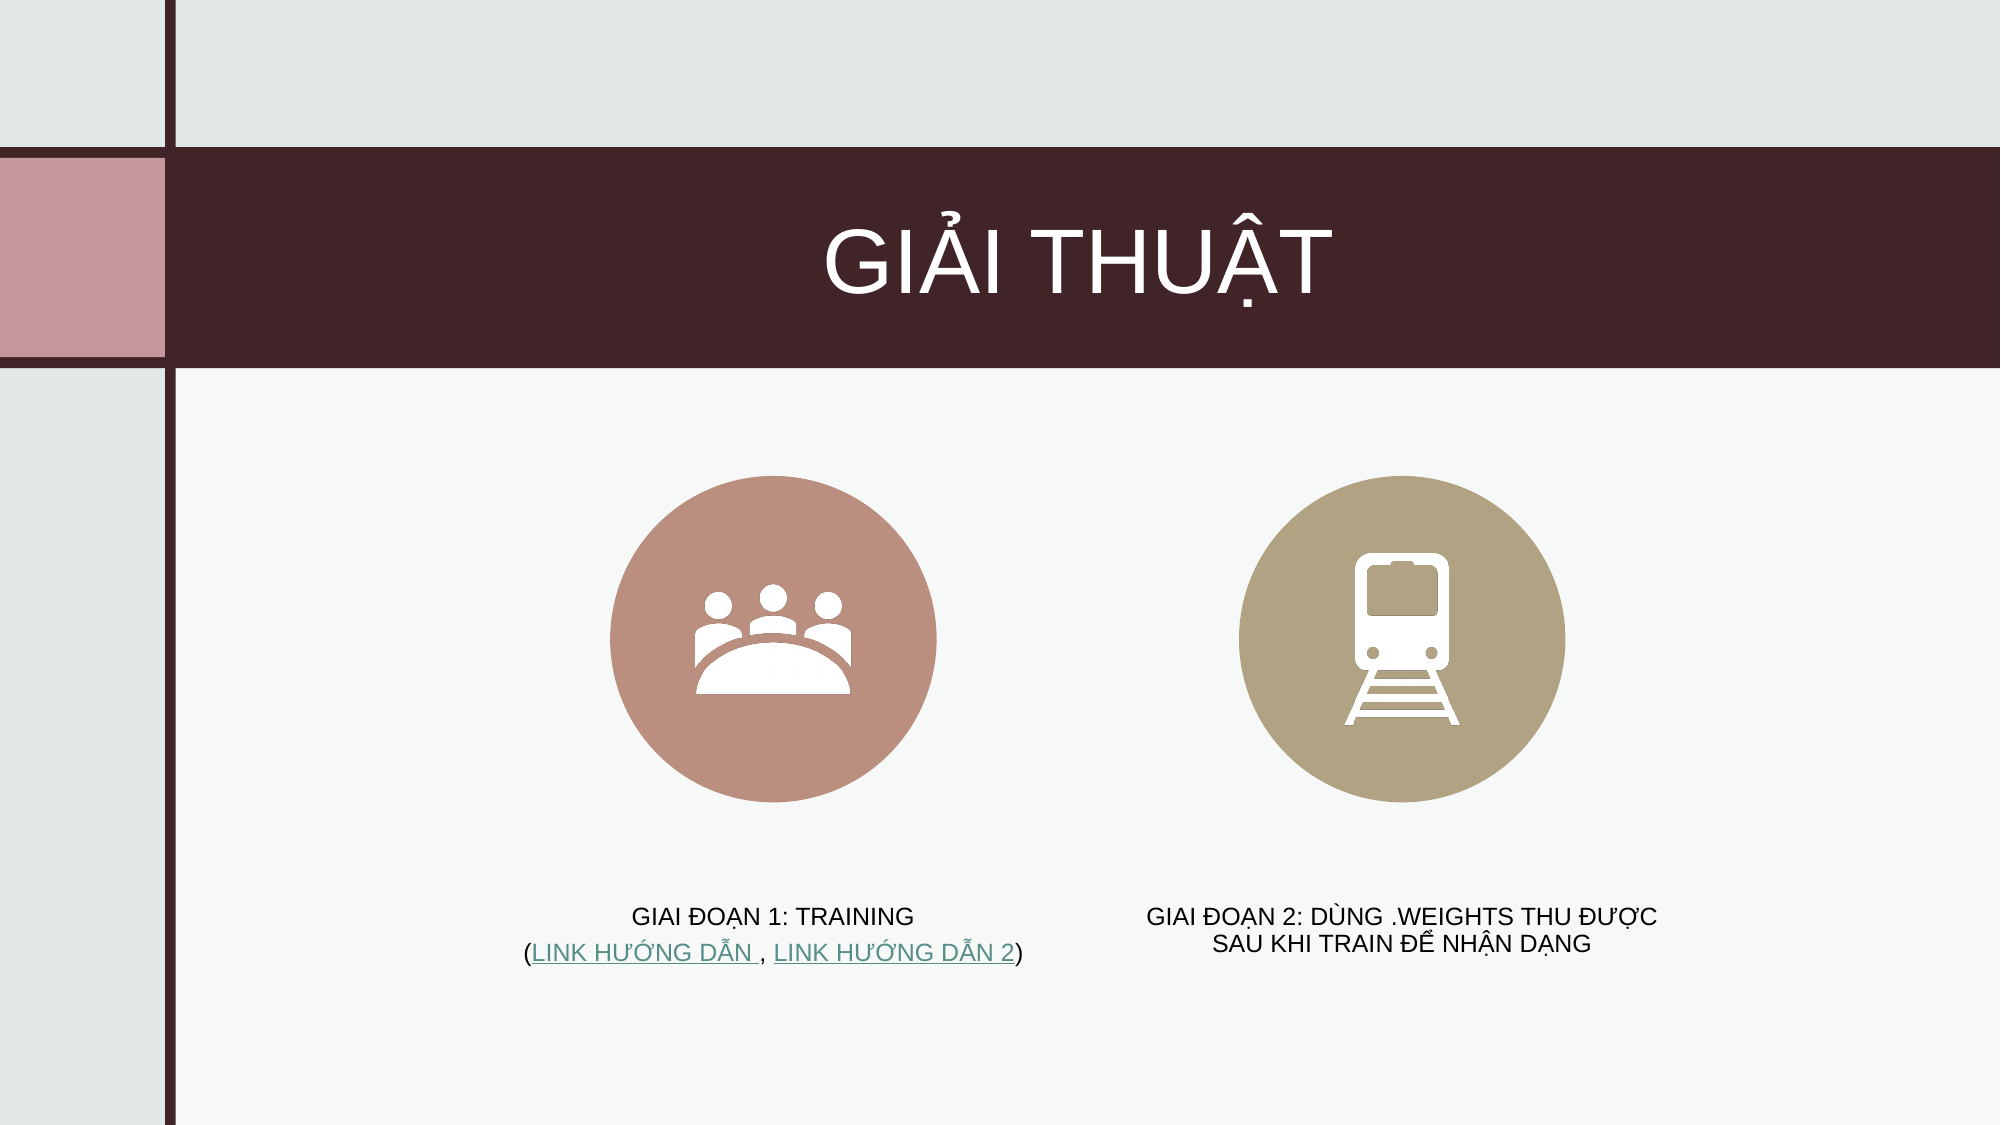

GIẢI THUẬT

GIAI ĐOẠN 1: TRAINING
(link hướng dẫn , LINK HƯỚNG DẪN 2)
GIAI ĐOẠN 2: DÙNG .WEIGHTS THU ĐƯỢC SAU KHI TRAIN ĐỂ NHẬN DẠNG